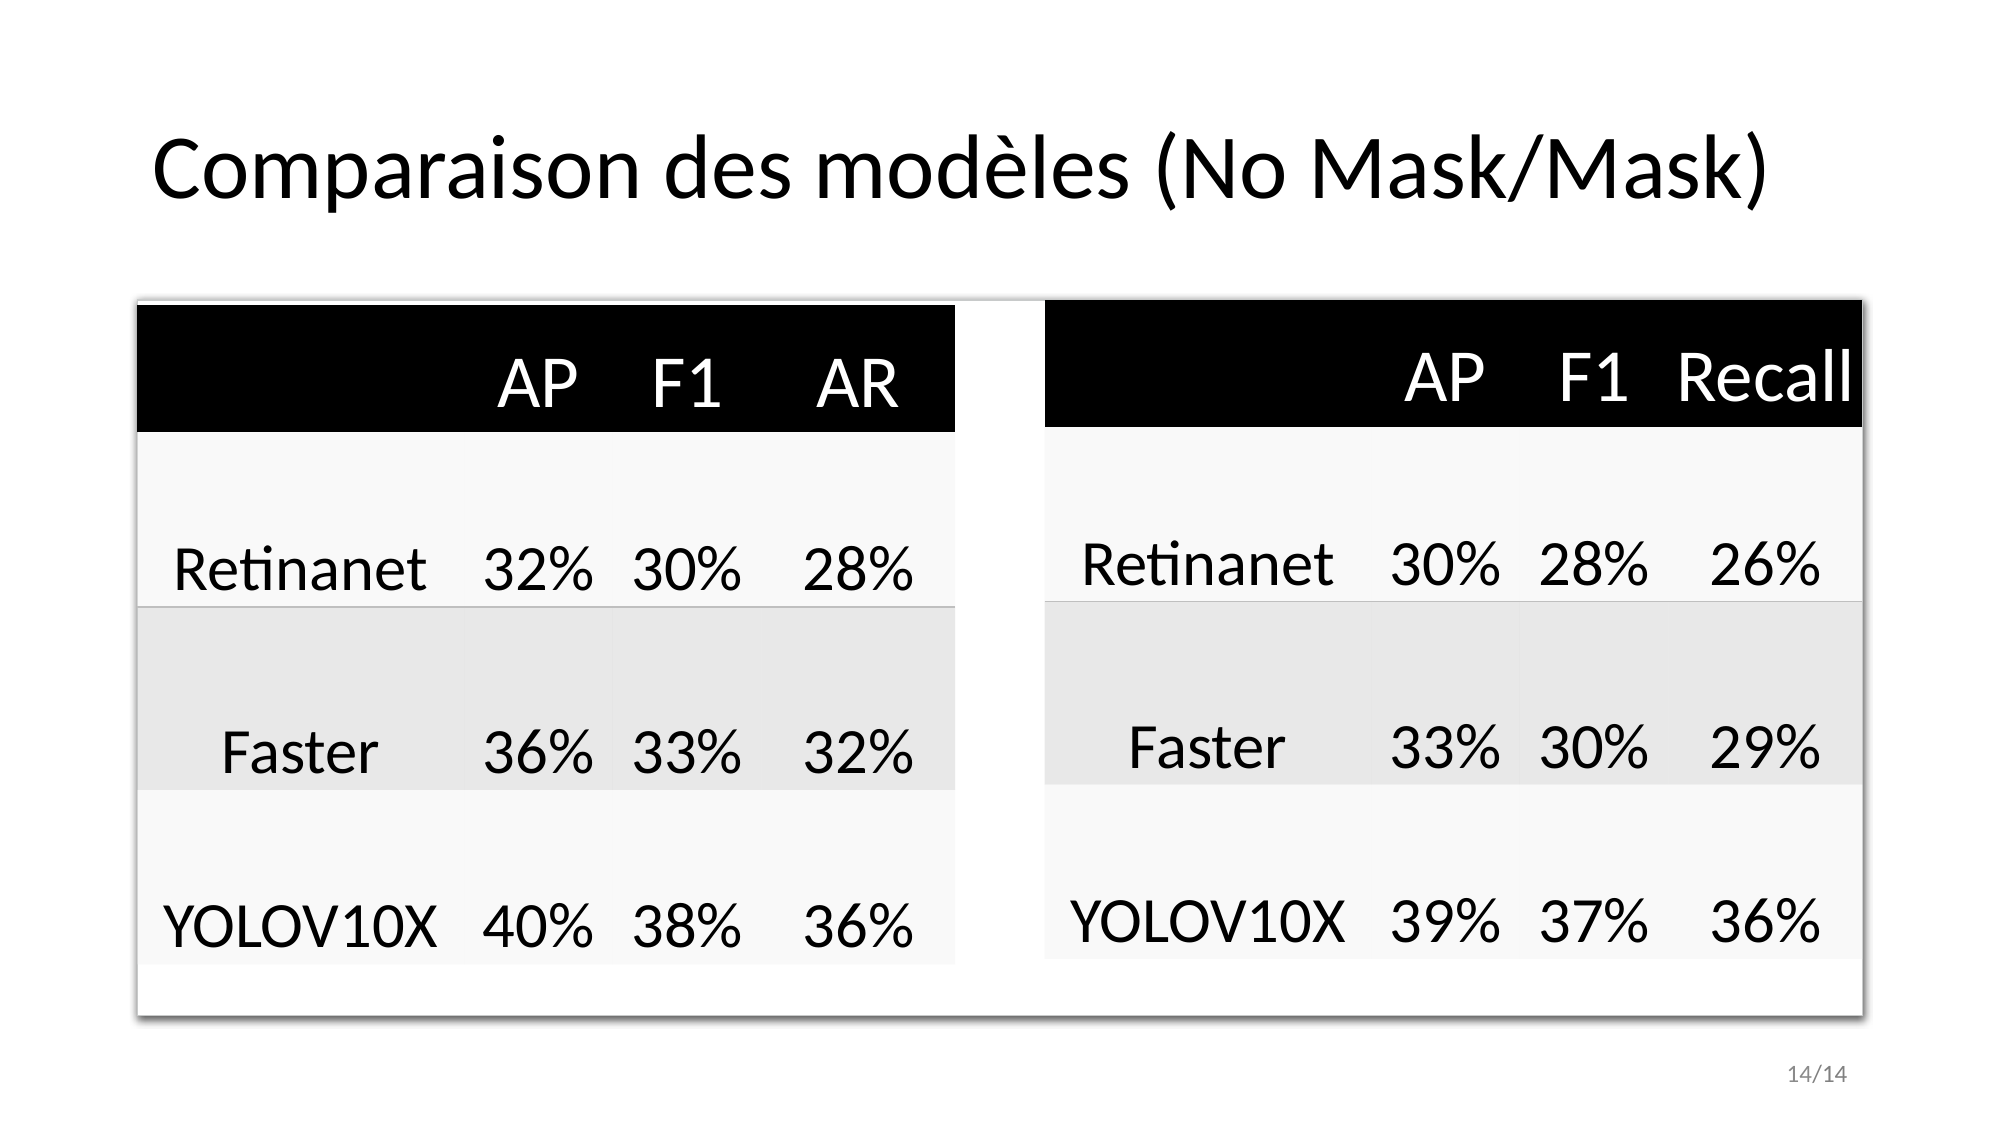

# Comparaison des modèles (No Mask/Mask)

|  | AP | F1 | Recall |
| --- | --- | --- | --- |
| Retinanet | 30% | 28% | 26% |
| Faster | 33% | 30% | 29% |
| YOLOV10X | 39% | 37% | 36% |
|  | AP | F1 | AR |
| --- | --- | --- | --- |
| Retinanet | 32% | 30% | 28% |
| Faster | 36% | 33% | 32% |
| YOLOV10X | 40% | 38% | 36% |
14/14